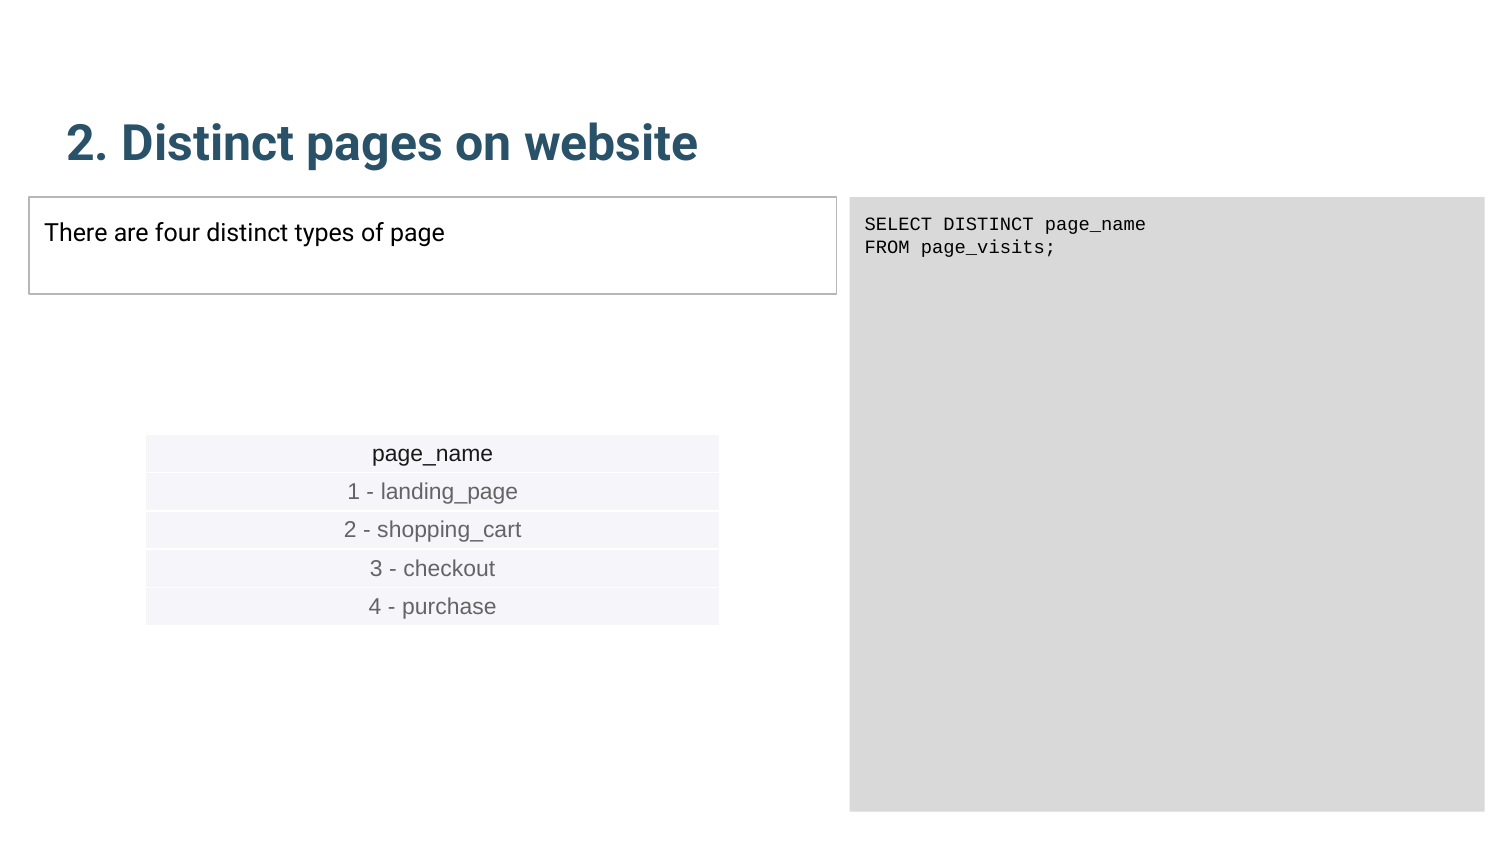

2. Distinct pages on website
There are four distinct types of page
SELECT DISTINCT page_name
FROM page_visits;
| page\_name |
| --- |
| 1 - landing\_page |
| 2 - shopping\_cart |
| 3 - checkout |
| 4 - purchase |